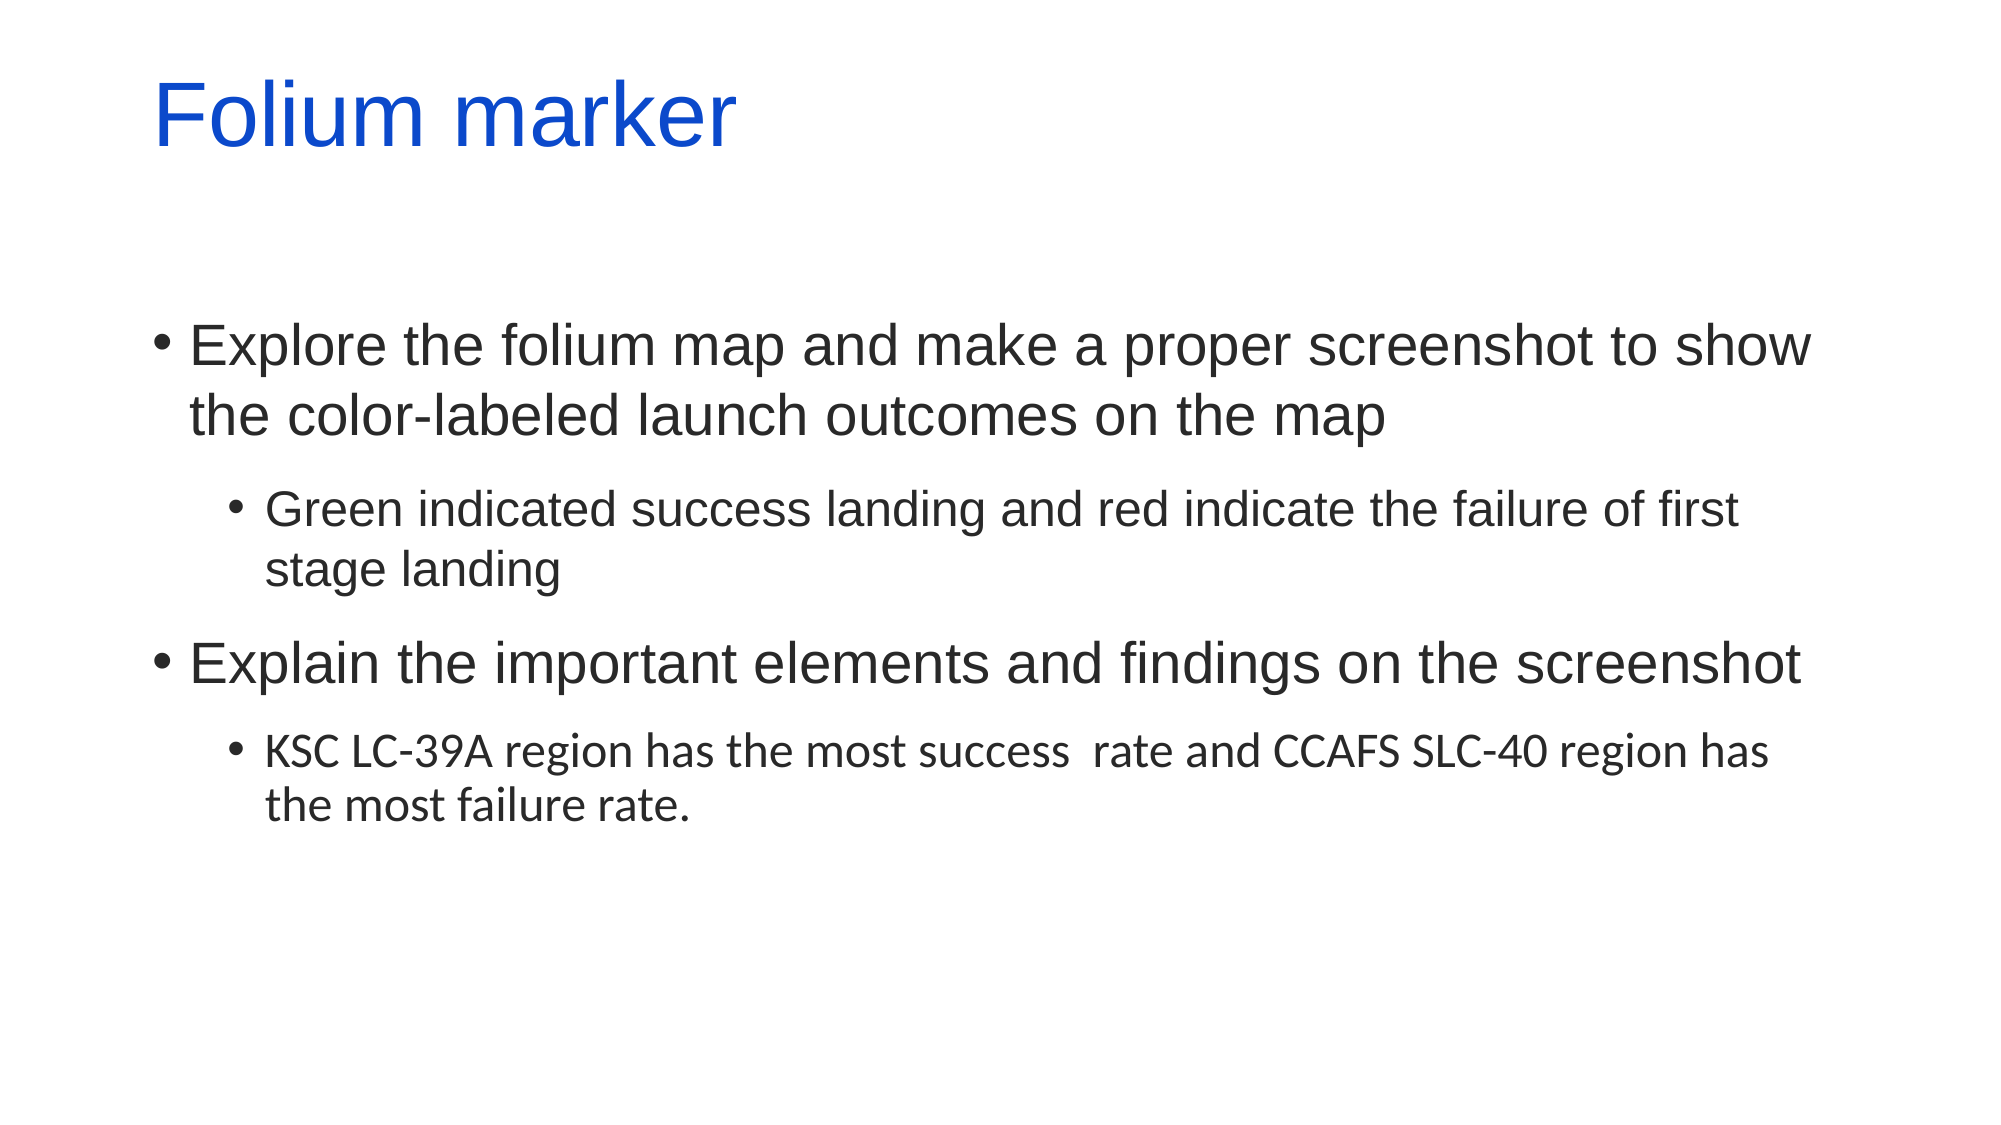

# Folium marker
Explore the folium map and make a proper screenshot to show the color-labeled launch outcomes on the map
Green indicated success landing and red indicate the failure of first stage landing
Explain the important elements and findings on the screenshot
KSC LC-39A region has the most success  rate and CCAFS SLC-40 region has the most failure rate.